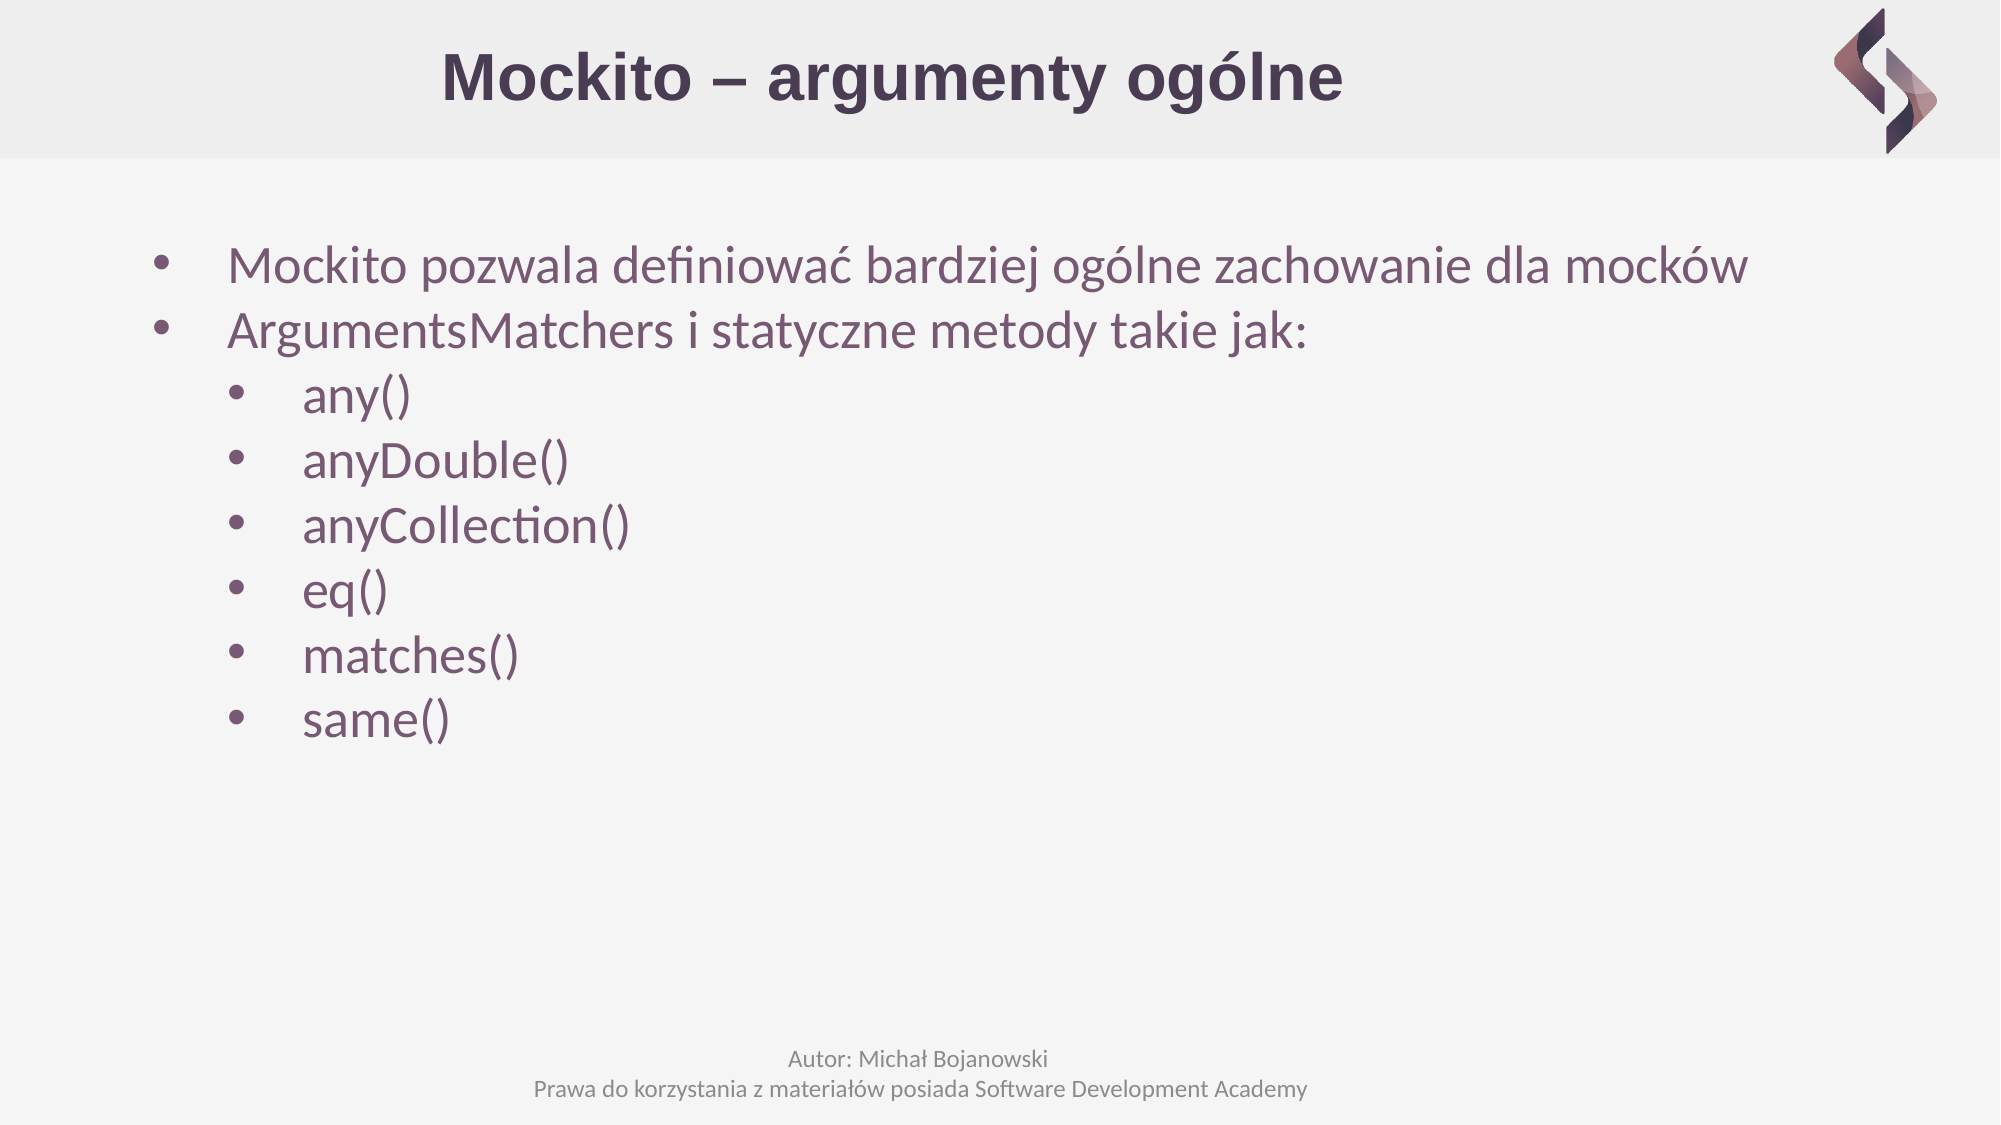

# Mockito – argumenty ogólne

Mockito pozwala definiować bardziej ogólne zachowanie dla mocków
ArgumentsMatchers i statyczne metody takie jak:
any()
anyDouble()
anyCollection()
eq()
matches()
same()

Autor: Michał Bojanowski
Prawa do korzystania z materiałów posiada Software Development Academy